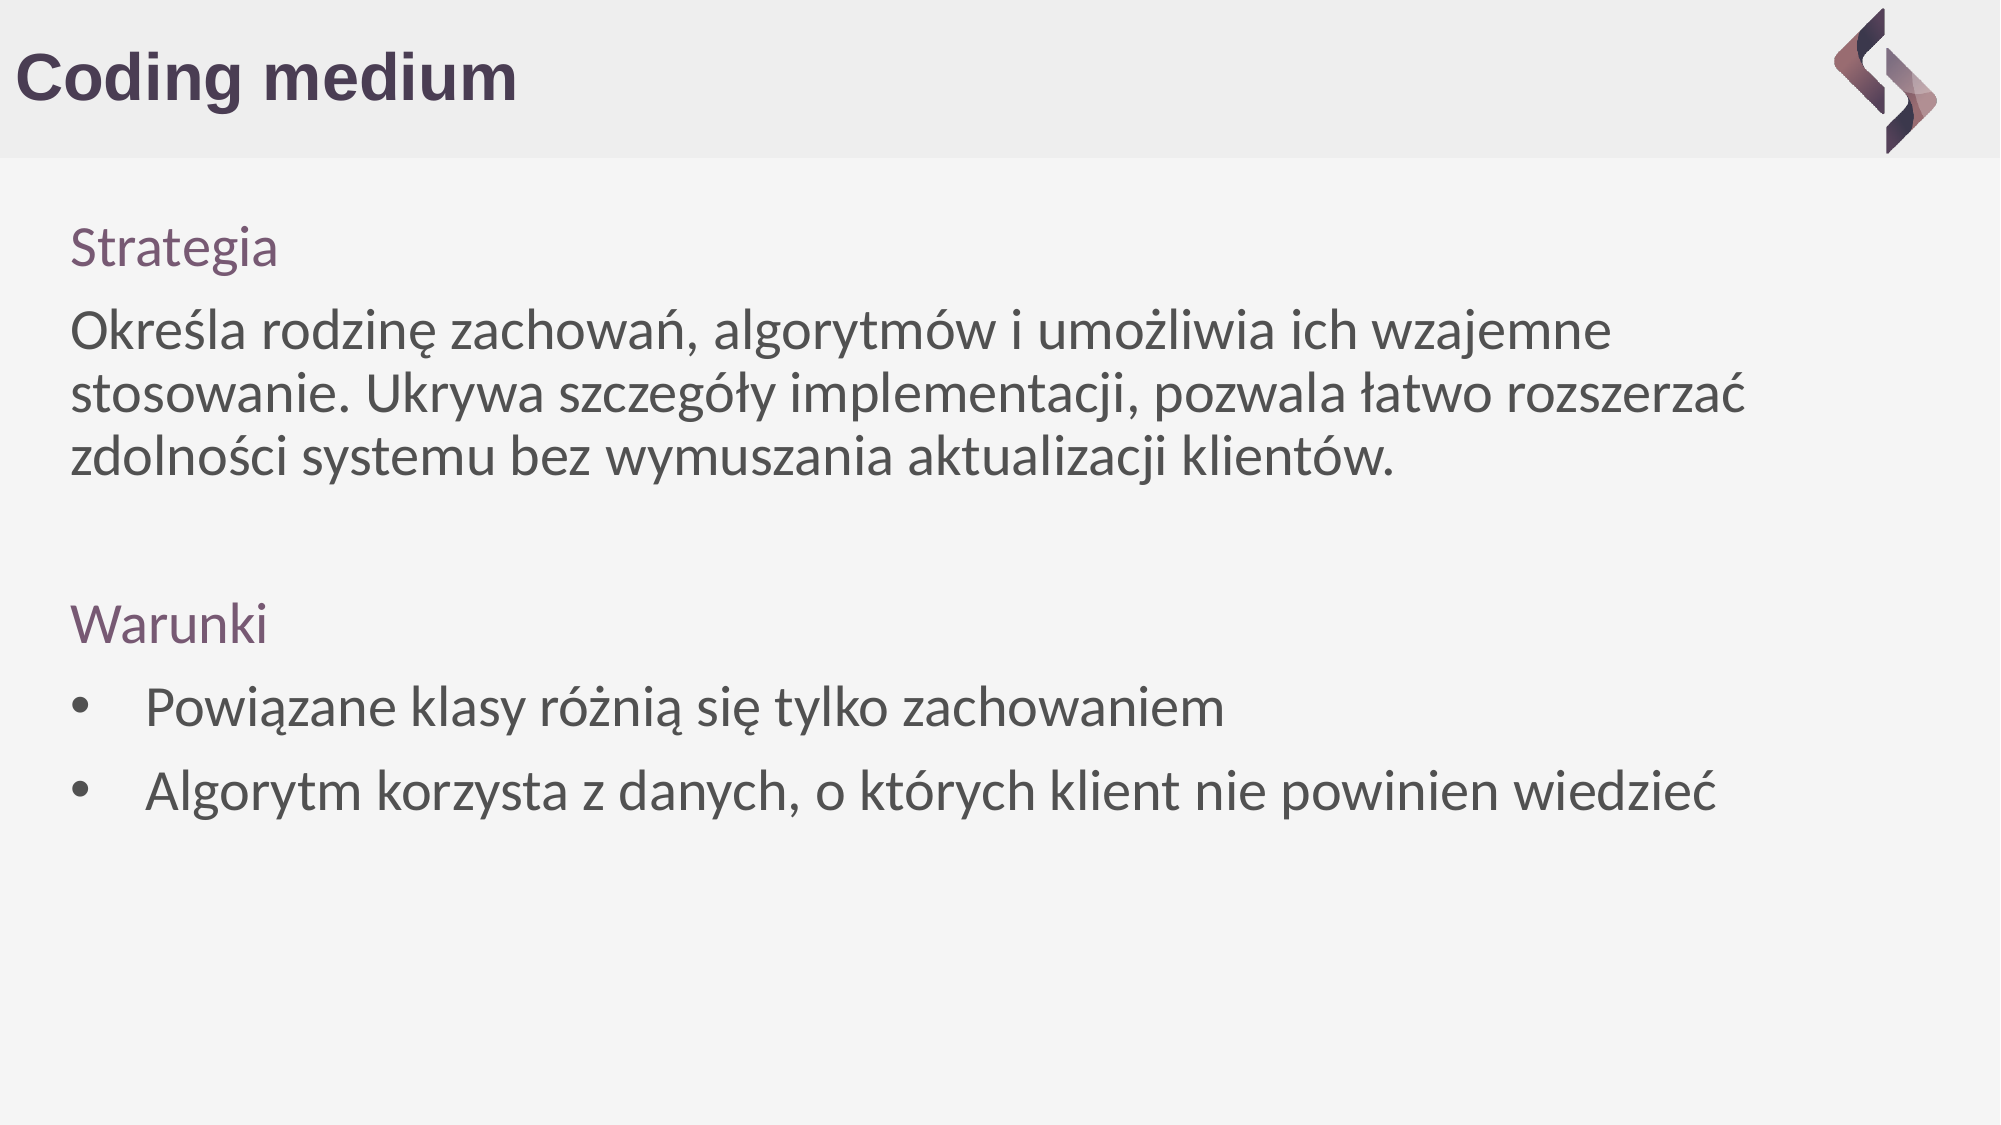

# Coding medium
Strategia
Określa rodzinę zachowań, algorytmów i umożliwia ich wzajemne stosowanie. Ukrywa szczegóły implementacji, pozwala łatwo rozszerzać zdolności systemu bez wymuszania aktualizacji klientów.

Warunki
Powiązane klasy różnią się tylko zachowaniem
Algorytm korzysta z danych, o których klient nie powinien wiedzieć